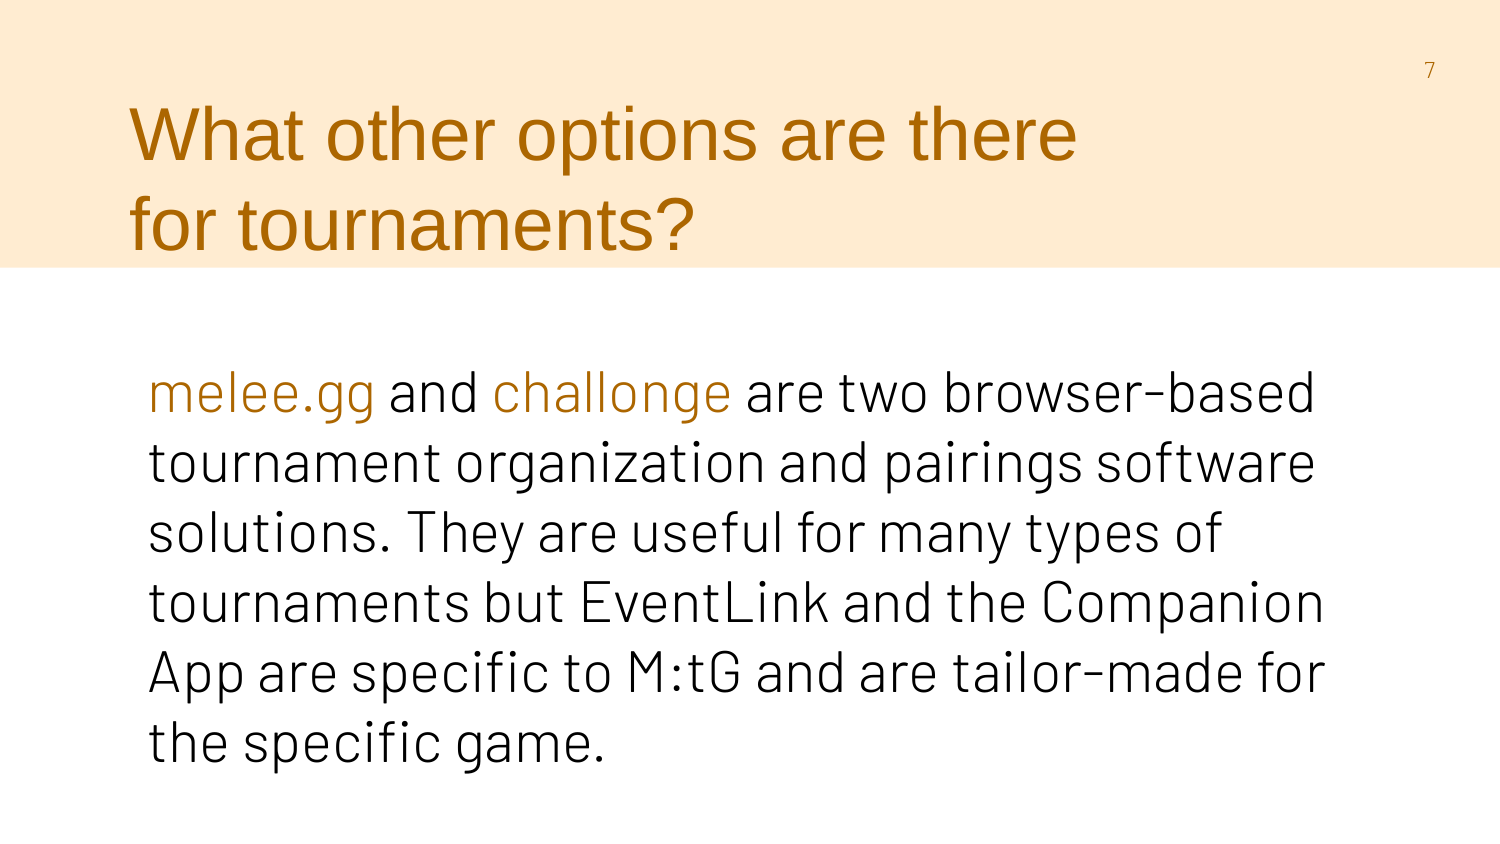

7
What other options are there for tournaments?
melee.gg and challonge are two browser-based tournament organization and pairings software solutions. They are useful for many types of tournaments but EventLink and the Companion App are specific to M:tG and are tailor-made for the specific game.